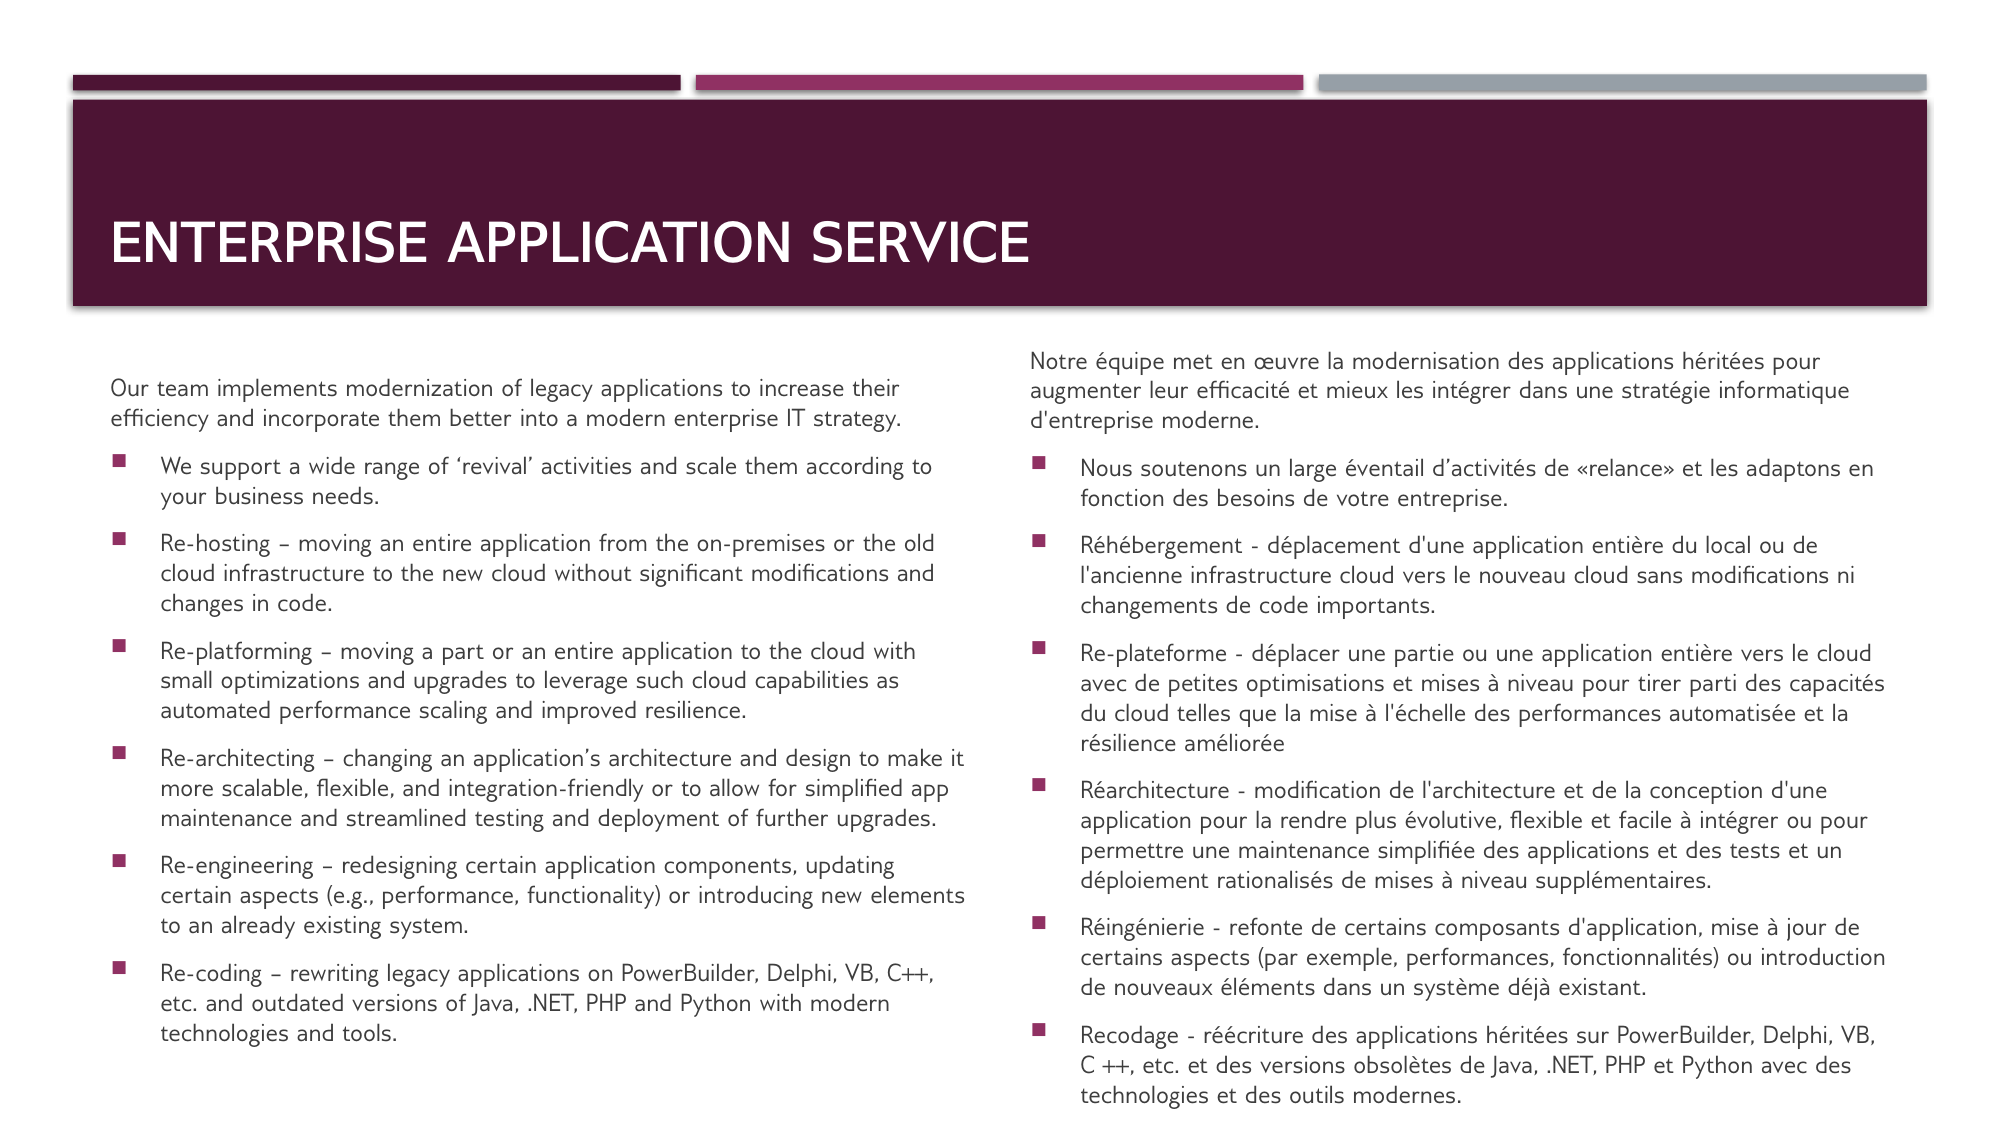

# Enterprise Application Service
Our team implements modernization of legacy applications to increase their efficiency and incorporate them better into a modern enterprise IT strategy.
We support a wide range of ‘revival’ activities and scale them according to your business needs.
Re-hosting – moving an entire application from the on-premises or the old cloud infrastructure to the new cloud without significant modifications and changes in code.
Re-platforming – moving a part or an entire application to the cloud with small optimizations and upgrades to leverage such cloud capabilities as automated performance scaling and improved resilience.
Re-architecting – changing an application’s architecture and design to make it more scalable, flexible, and integration-friendly or to allow for simplified app maintenance and streamlined testing and deployment of further upgrades.
Re-engineering – redesigning certain application components, updating certain aspects (e.g., performance, functionality) or introducing new elements to an already existing system.
Re-coding – rewriting legacy applications on PowerBuilder, Delphi, VB, C++, etc. and outdated versions of Java, .NET, PHP and Python with modern technologies and tools.

Notre équipe met en œuvre la modernisation des applications héritées pour augmenter leur efficacité et mieux les intégrer dans une stratégie informatique d'entreprise moderne.
Nous soutenons un large éventail d’activités de «relance» et les adaptons en fonction des besoins de votre entreprise.
Réhébergement - déplacement d'une application entière du local ou de l'ancienne infrastructure cloud vers le nouveau cloud sans modifications ni changements de code importants.
Re-plateforme - déplacer une partie ou une application entière vers le cloud avec de petites optimisations et mises à niveau pour tirer parti des capacités du cloud telles que la mise à l'échelle des performances automatisée et la résilience améliorée
Réarchitecture - modification de l'architecture et de la conception d'une application pour la rendre plus évolutive, flexible et facile à intégrer ou pour permettre une maintenance simplifiée des applications et des tests et un déploiement rationalisés de mises à niveau supplémentaires.
Réingénierie - refonte de certains composants d'application, mise à jour de certains aspects (par exemple, performances, fonctionnalités) ou introduction de nouveaux éléments dans un système déjà existant.
Recodage - réécriture des applications héritées sur PowerBuilder, Delphi, VB, C ++, etc. et des versions obsolètes de Java, .NET, PHP et Python avec des technologies et des outils modernes.